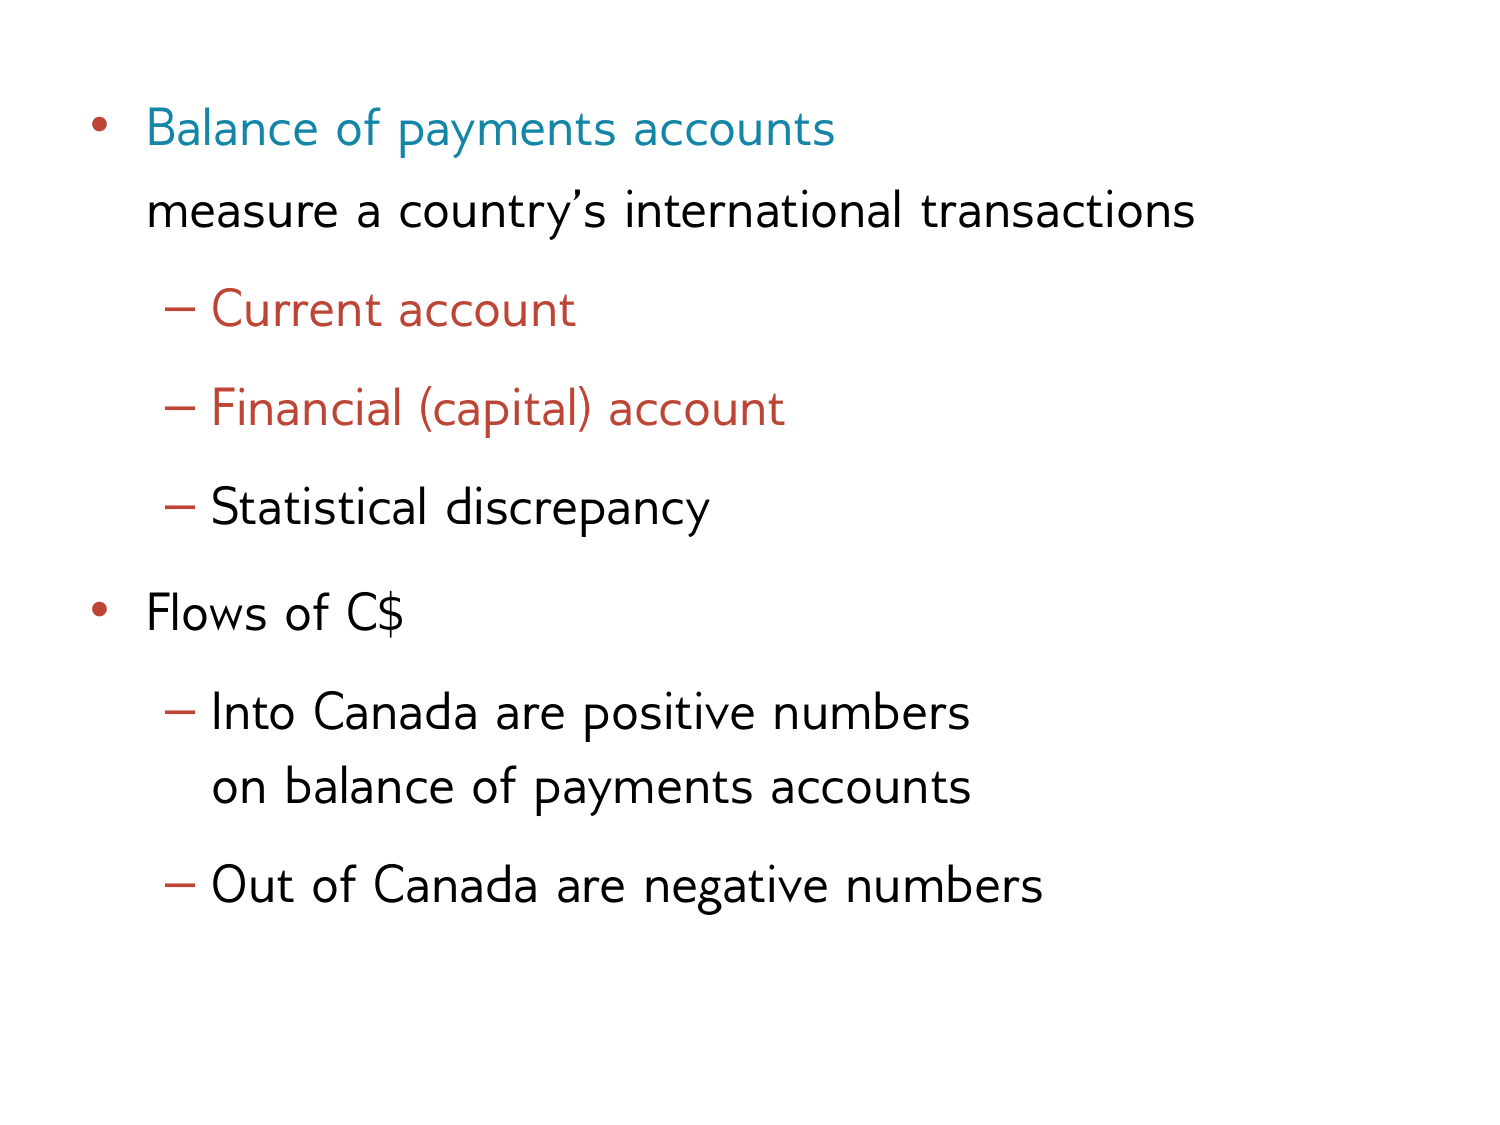

Balance of payments accounts
measure a country’s international transactions
Current account
Financial (capital) account
Statistical discrepancy
Flows of C$
Into Canada are positive numbers
on balance of payments accounts
Out of Canada are negative numbers